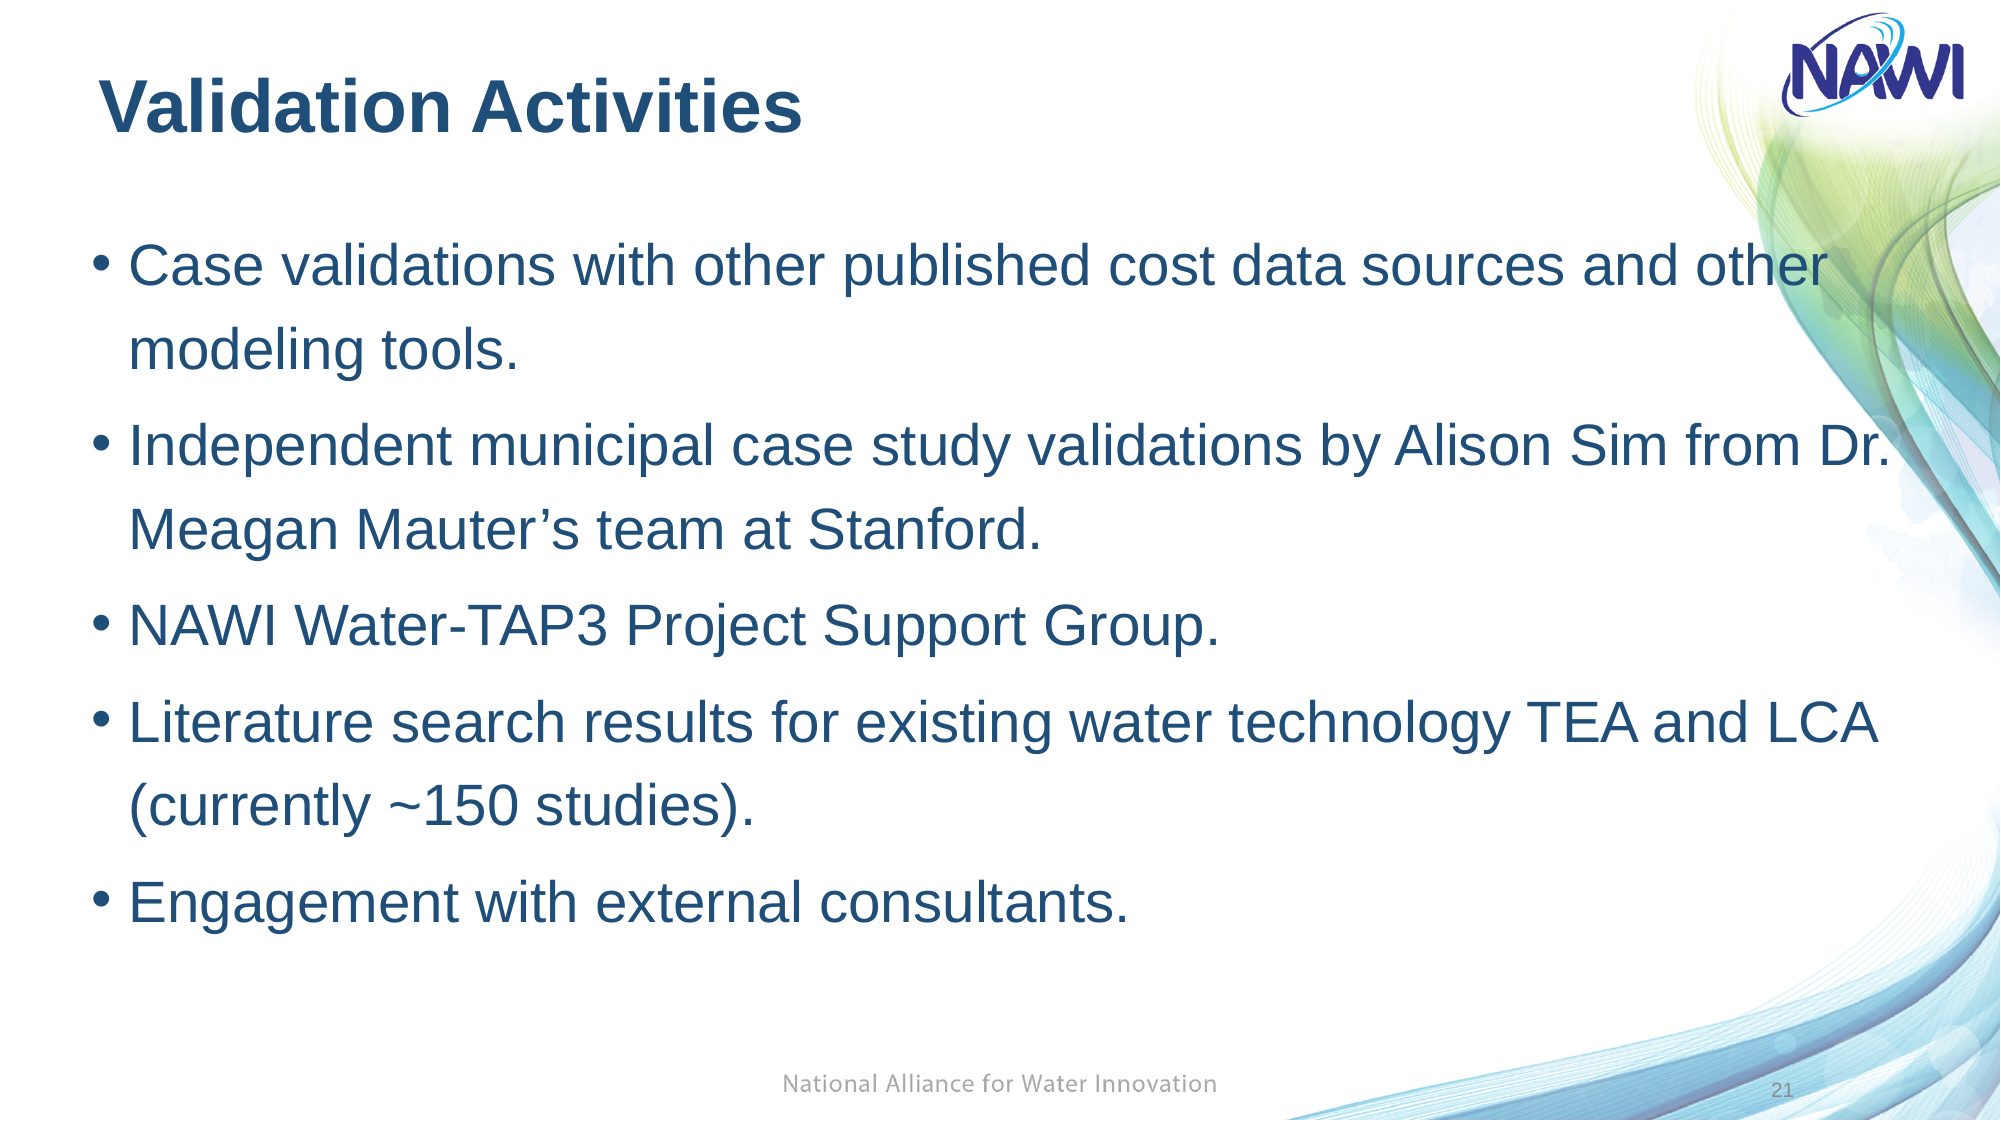

# Validation Activities
Case validations with other published cost data sources and other modeling tools.
Independent municipal case study validations by Alison Sim from Dr. Meagan Mauter’s team at Stanford.
NAWI Water-TAP3 Project Support Group.
Literature search results for existing water technology TEA and LCA (currently ~150 studies).
Engagement with external consultants.
21